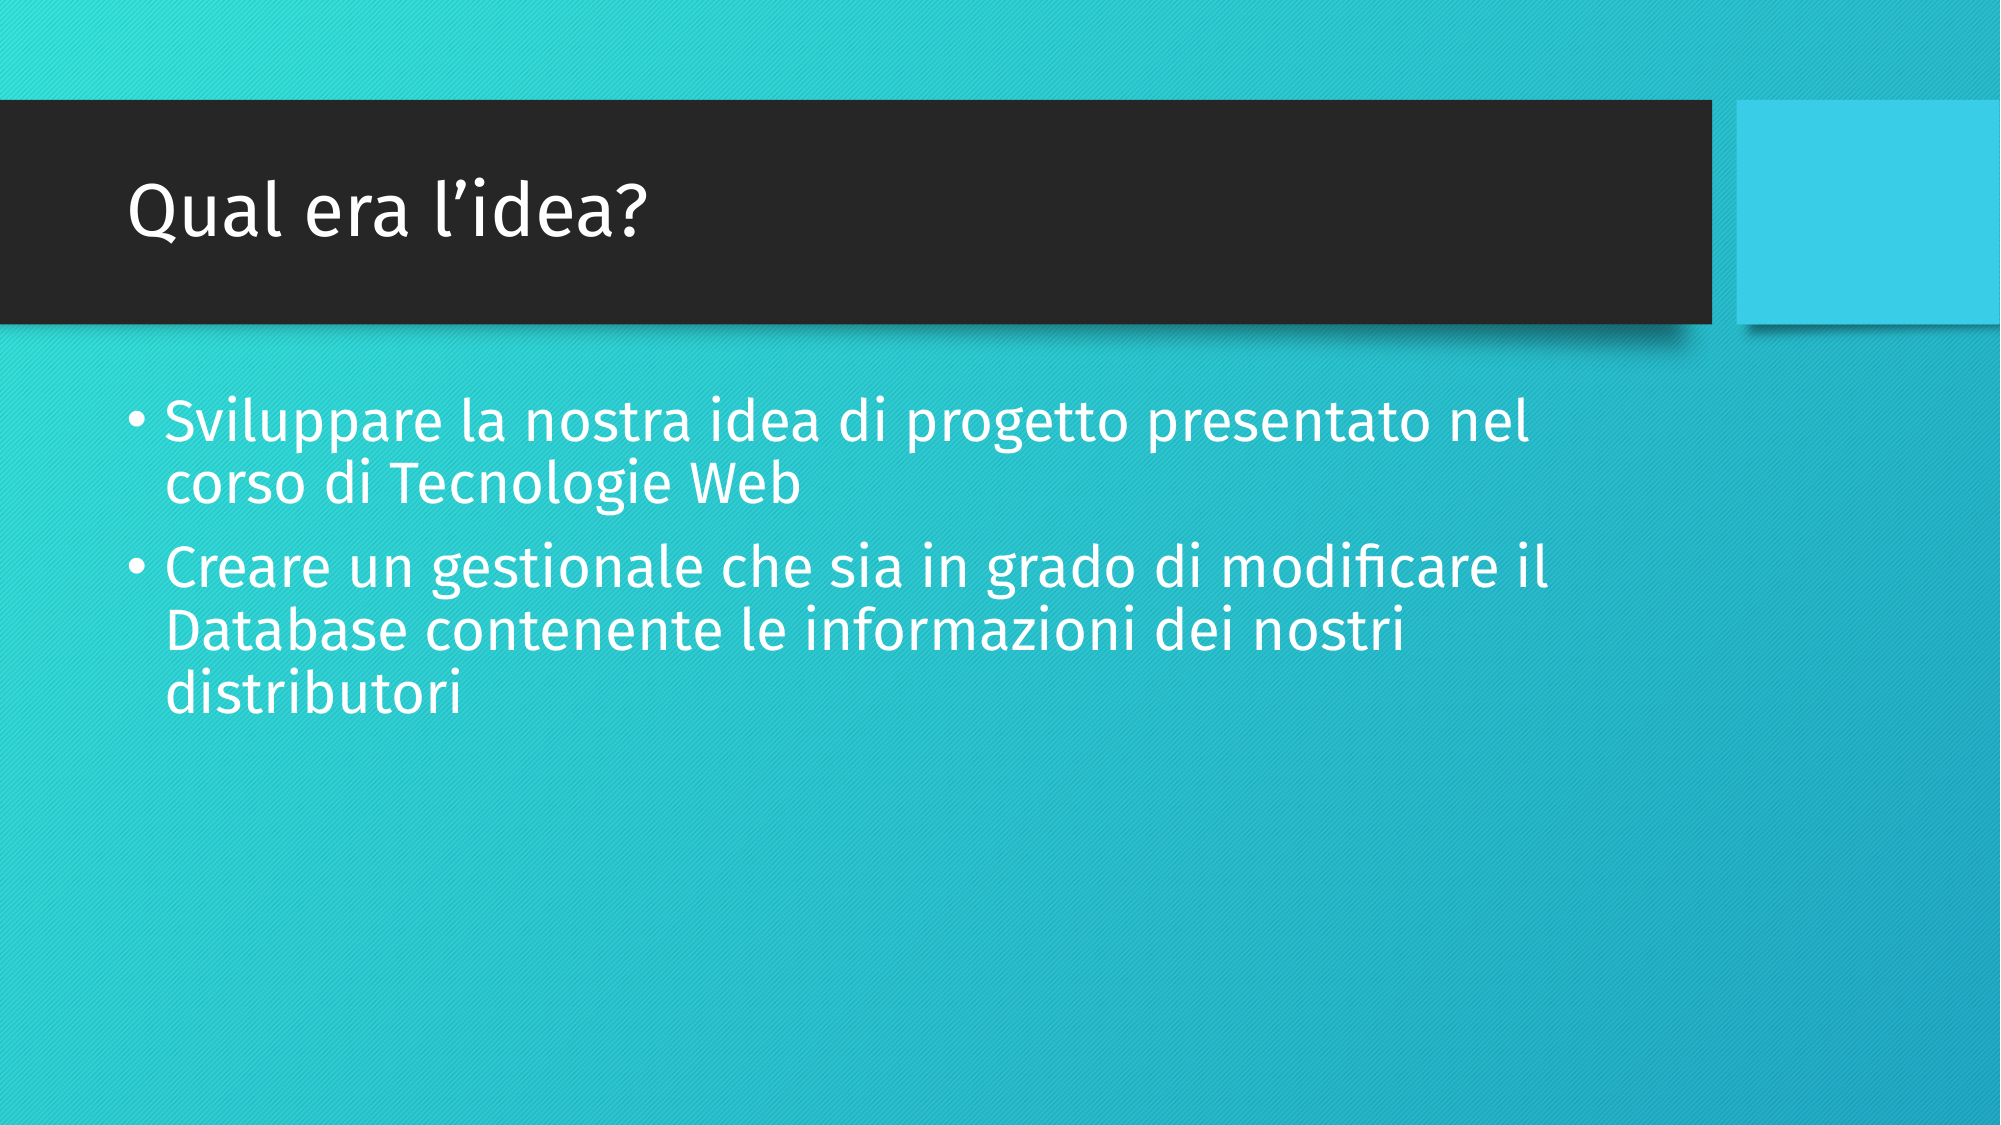

# Qual era l’idea?
Sviluppare la nostra idea di progetto presentato nel corso di Tecnologie Web
Creare un gestionale che sia in grado di modificare il Database contenente le informazioni dei nostri distributori